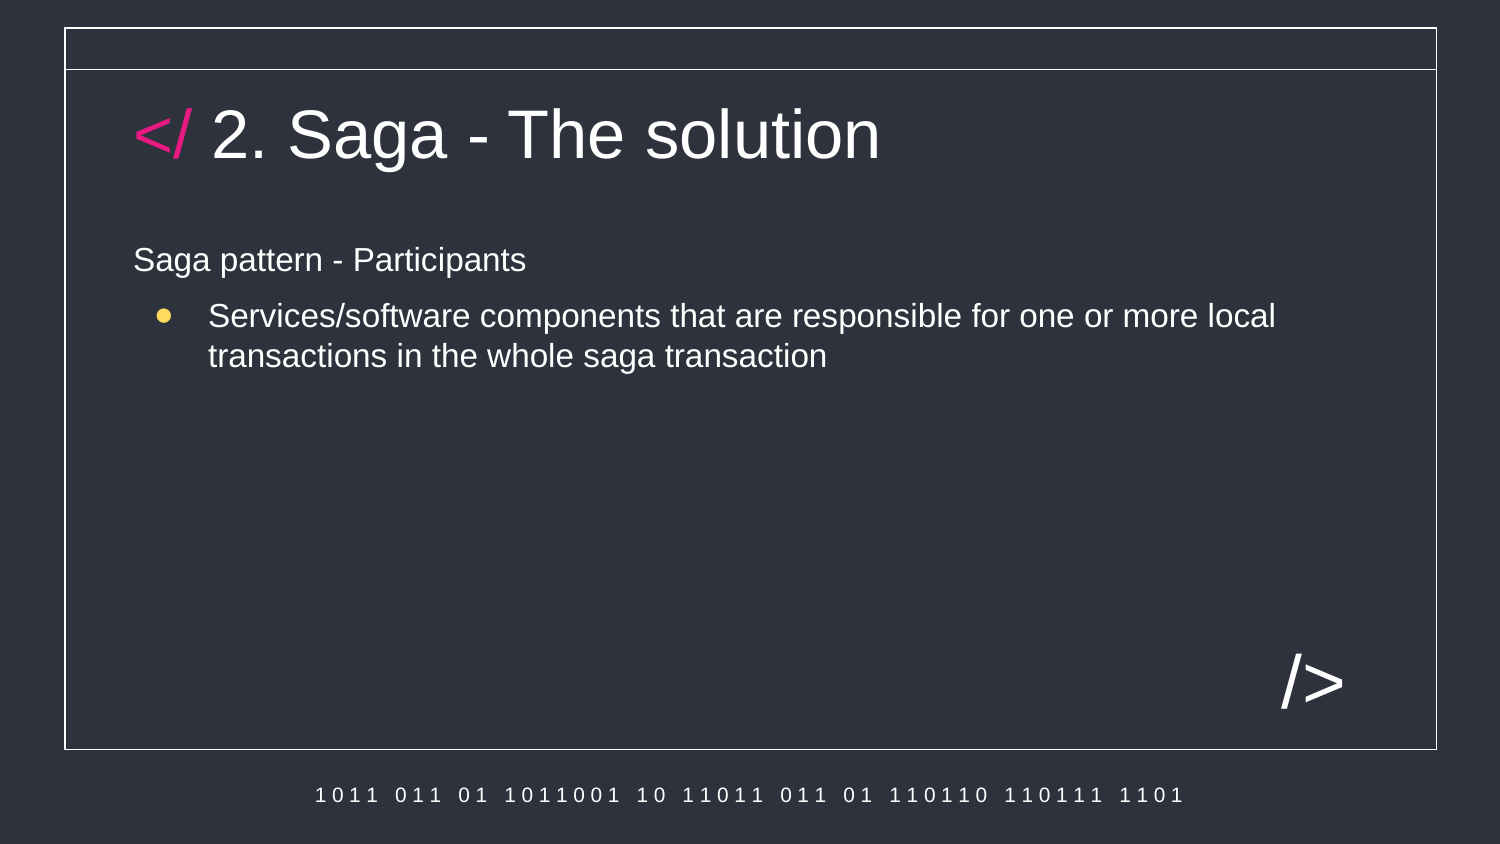

# </ 2. Saga - The solution
Saga pattern - Participants
Services/software components that are responsible for one or more local transactions in the whole saga transaction
/>